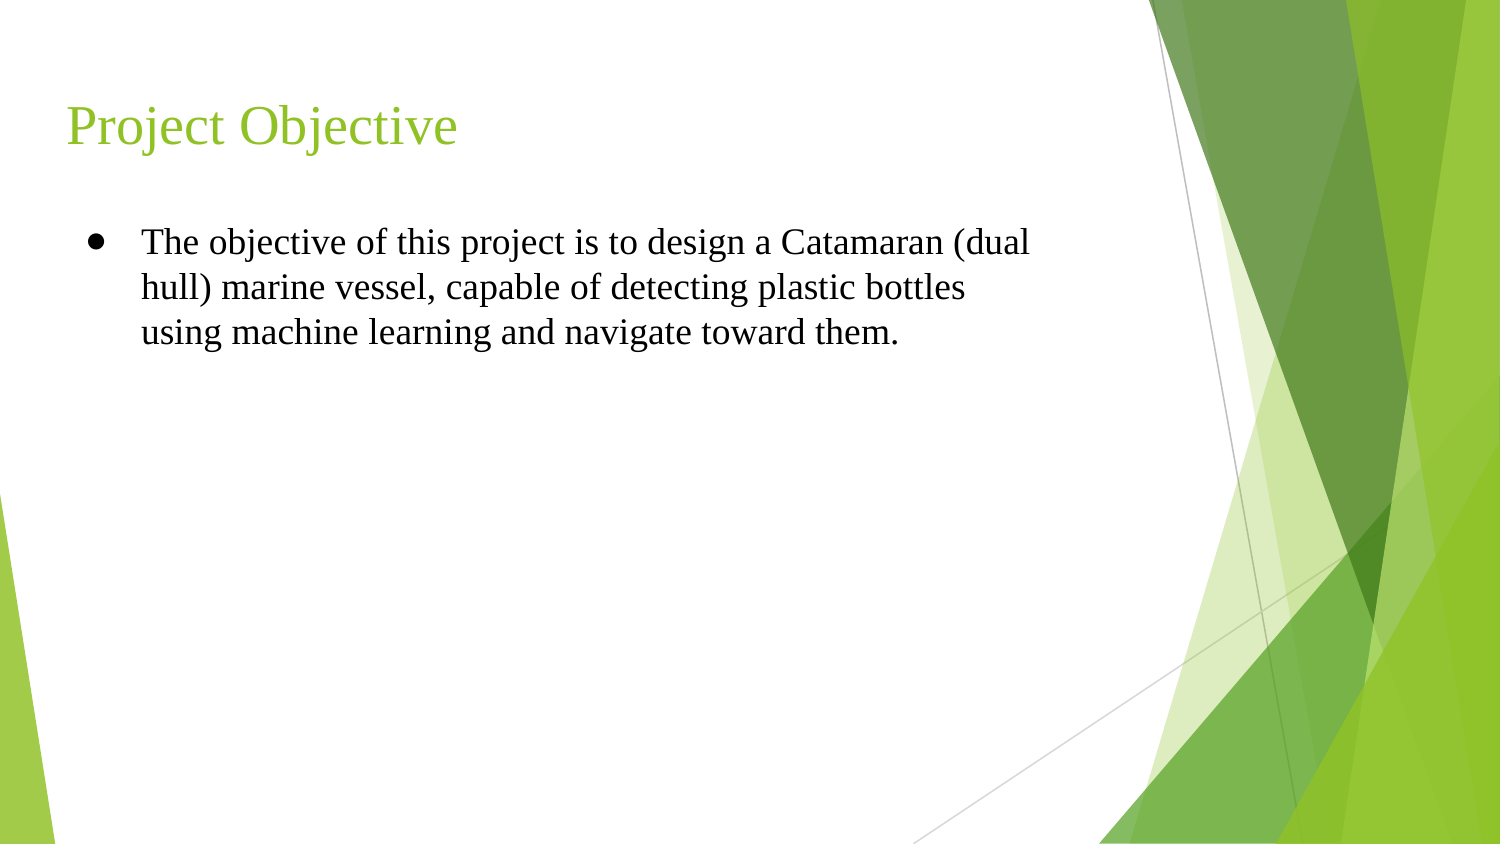

# Project Objective
The objective of this project is to design a Catamaran (dual hull) marine vessel, capable of detecting plastic bottles using machine learning and navigate toward them.